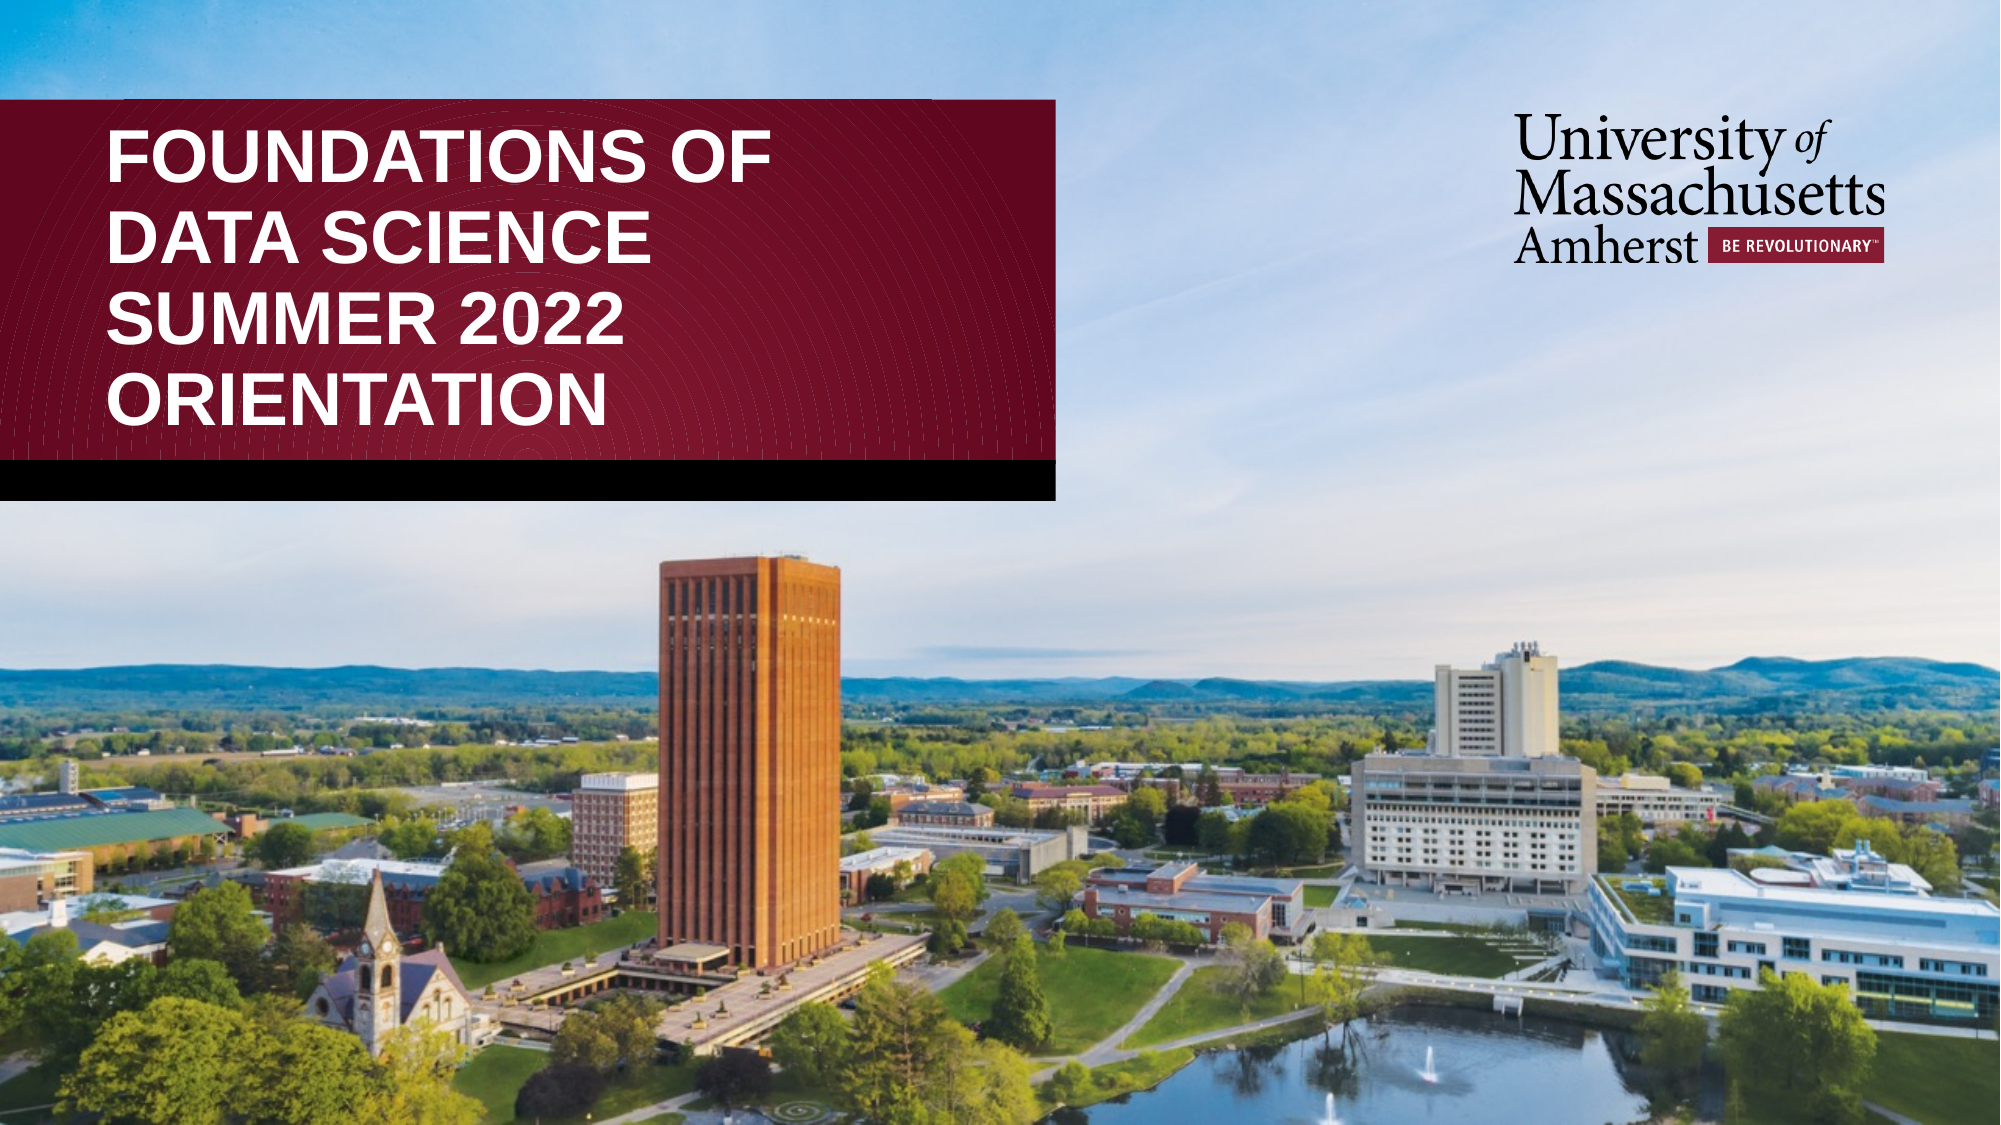

# Foundations of Data Science Summer 2022 orientation